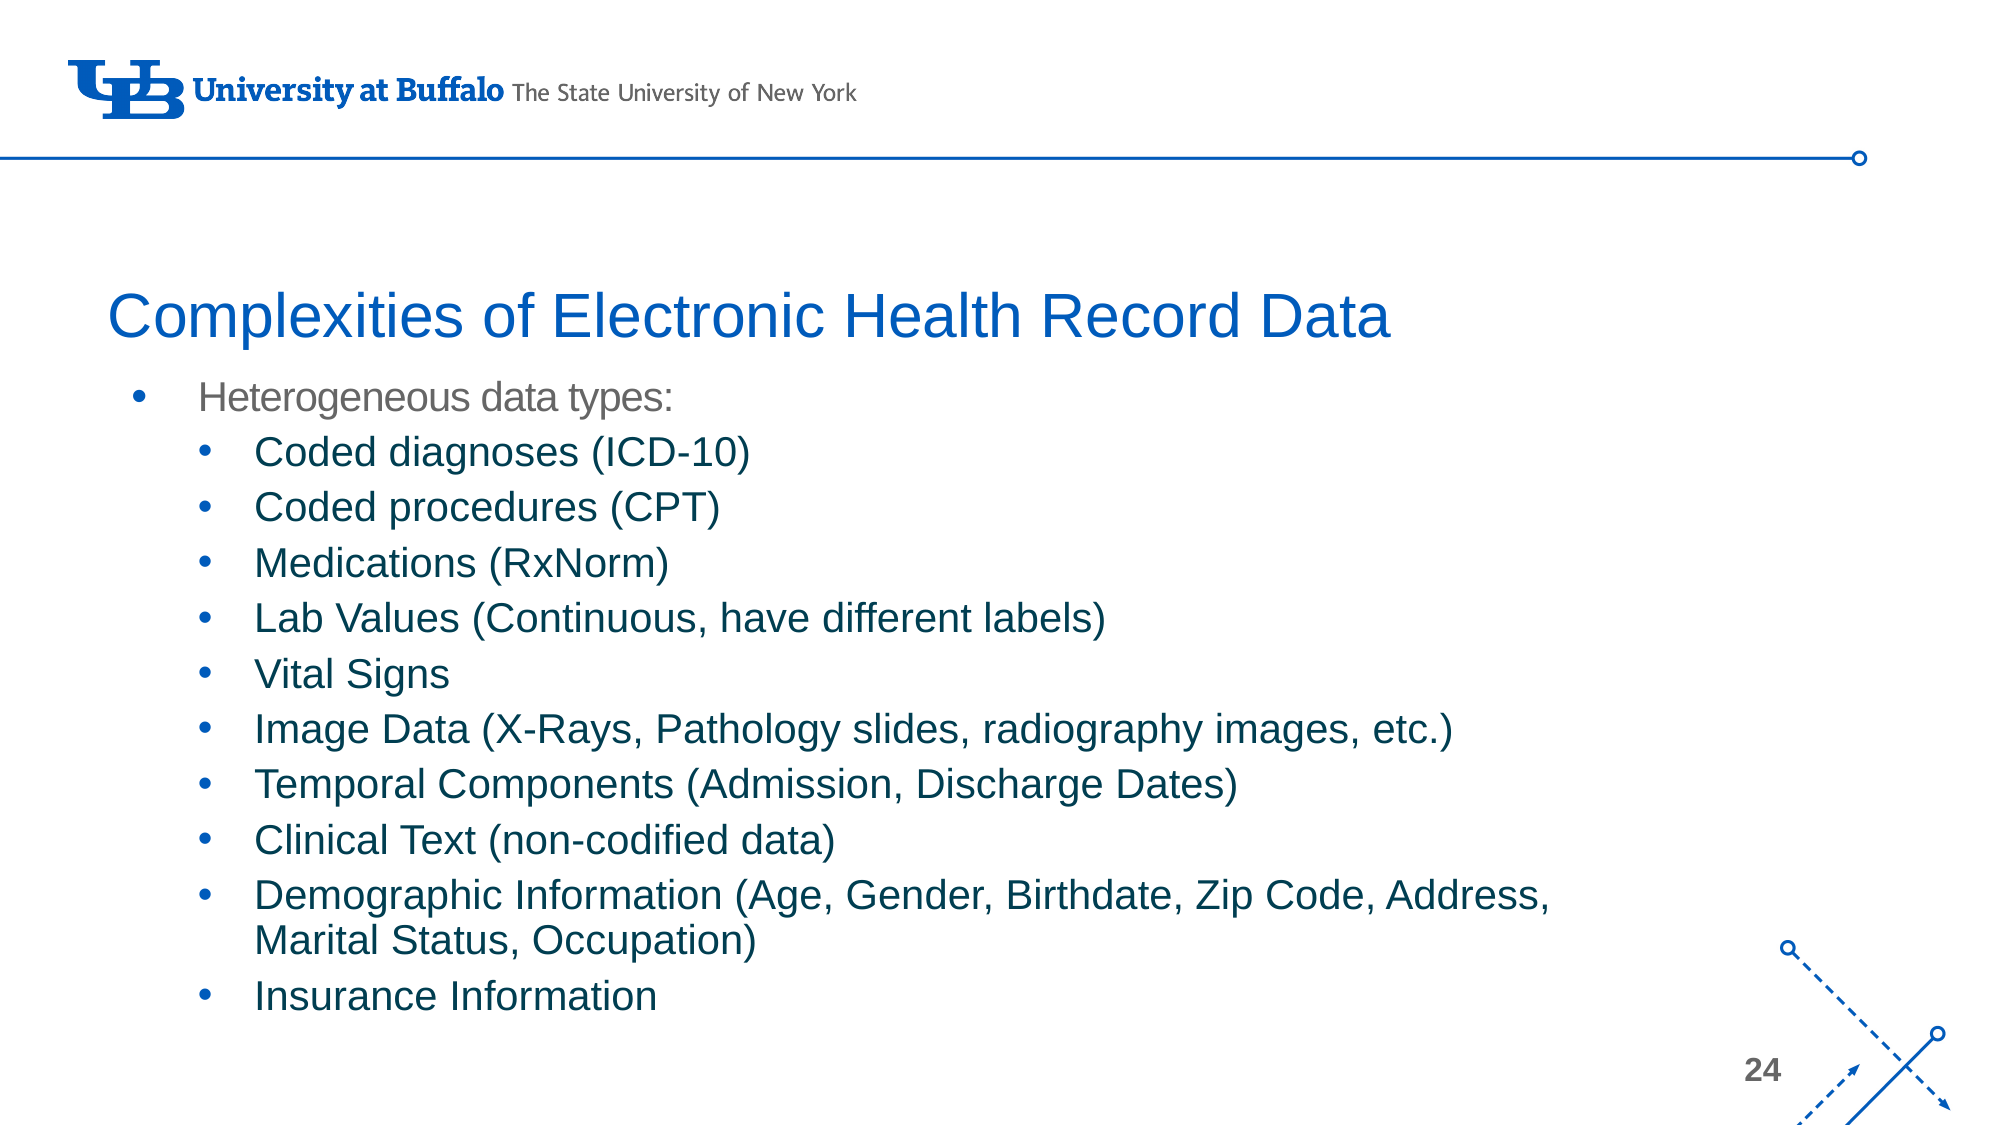

# Complexities of Electronic Health Record Data
Heterogeneous data types:
Coded diagnoses (ICD-10)
Coded procedures (CPT)
Medications (RxNorm)
Lab Values (Continuous, have different labels)
Vital Signs
Image Data (X-Rays, Pathology slides, radiography images, etc.)
Temporal Components (Admission, Discharge Dates)
Clinical Text (non-codified data)
Demographic Information (Age, Gender, Birthdate, Zip Code, Address, Marital Status, Occupation)
Insurance Information